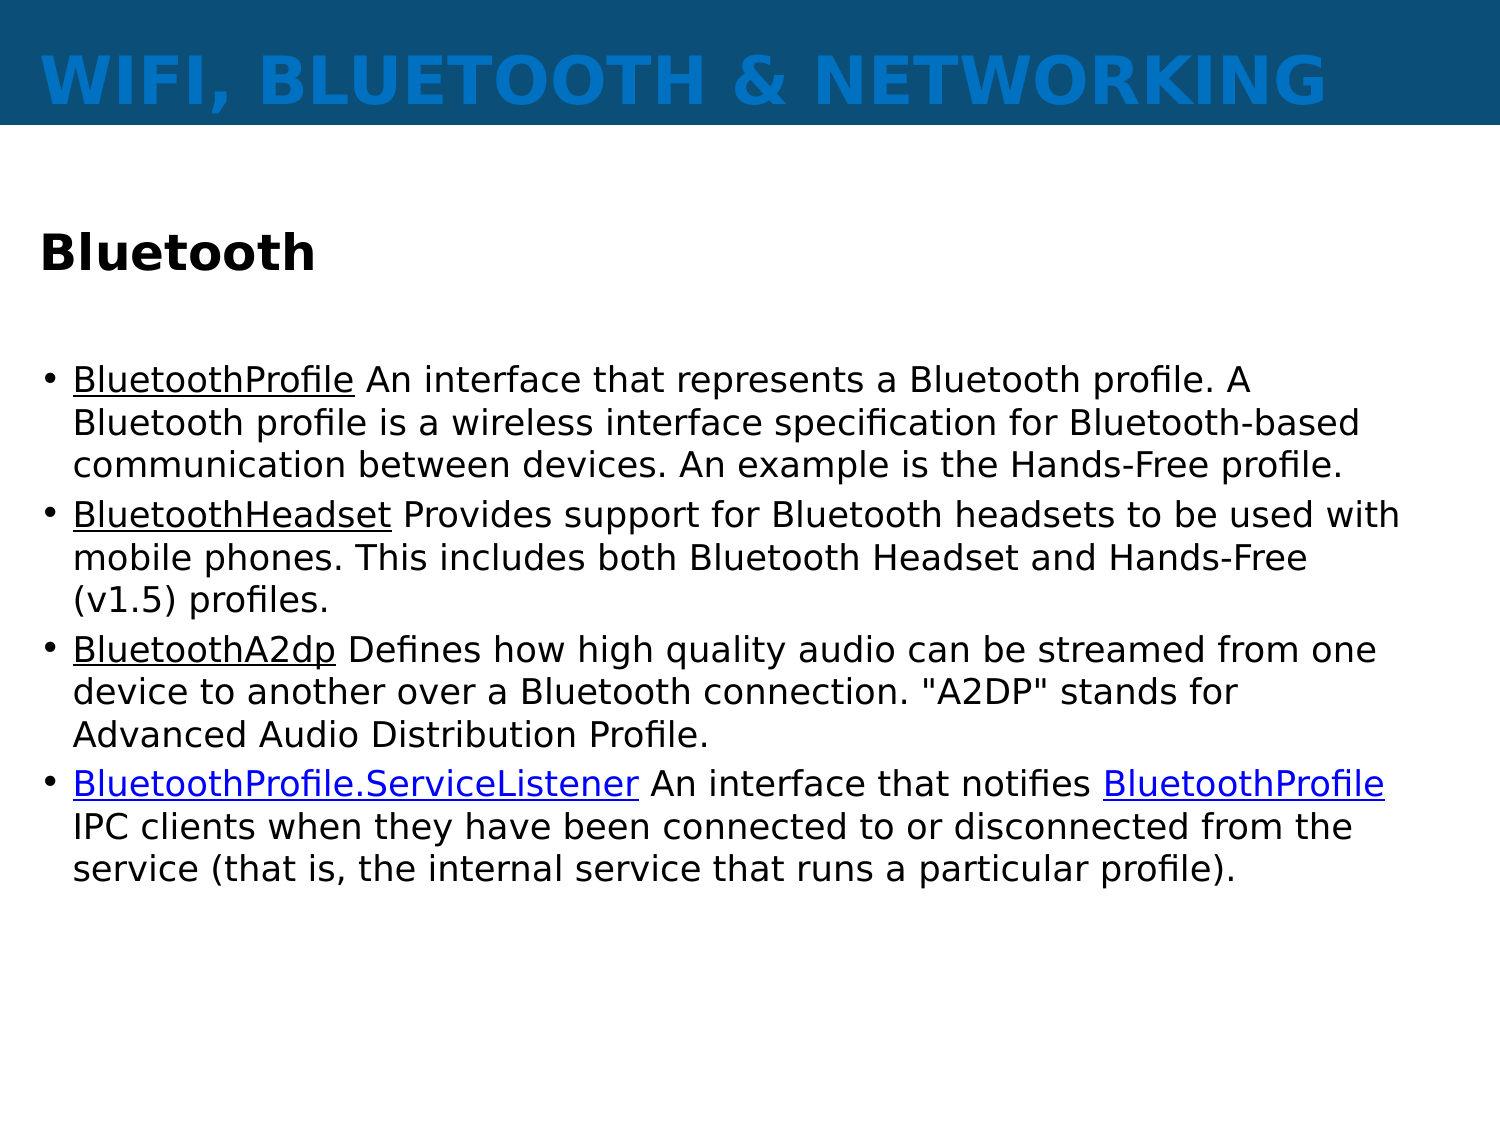

# WIFI, BLUETOOTH & NETWORKING
Bluetooth
BluetoothProfile An interface that represents a Bluetooth profile. A Bluetooth profile is a wireless interface specification for Bluetooth-based communication between devices. An example is the Hands-Free profile.
BluetoothHeadset Provides support for Bluetooth headsets to be used with mobile phones. This includes both Bluetooth Headset and Hands-Free (v1.5) profiles.
BluetoothA2dp Defines how high quality audio can be streamed from one device to another over a Bluetooth connection. "A2DP" stands for Advanced Audio Distribution Profile.
BluetoothProfile.ServiceListener An interface that notifies BluetoothProfile IPC clients when they have been connected to or disconnected from the service (that is, the internal service that runs a particular profile).